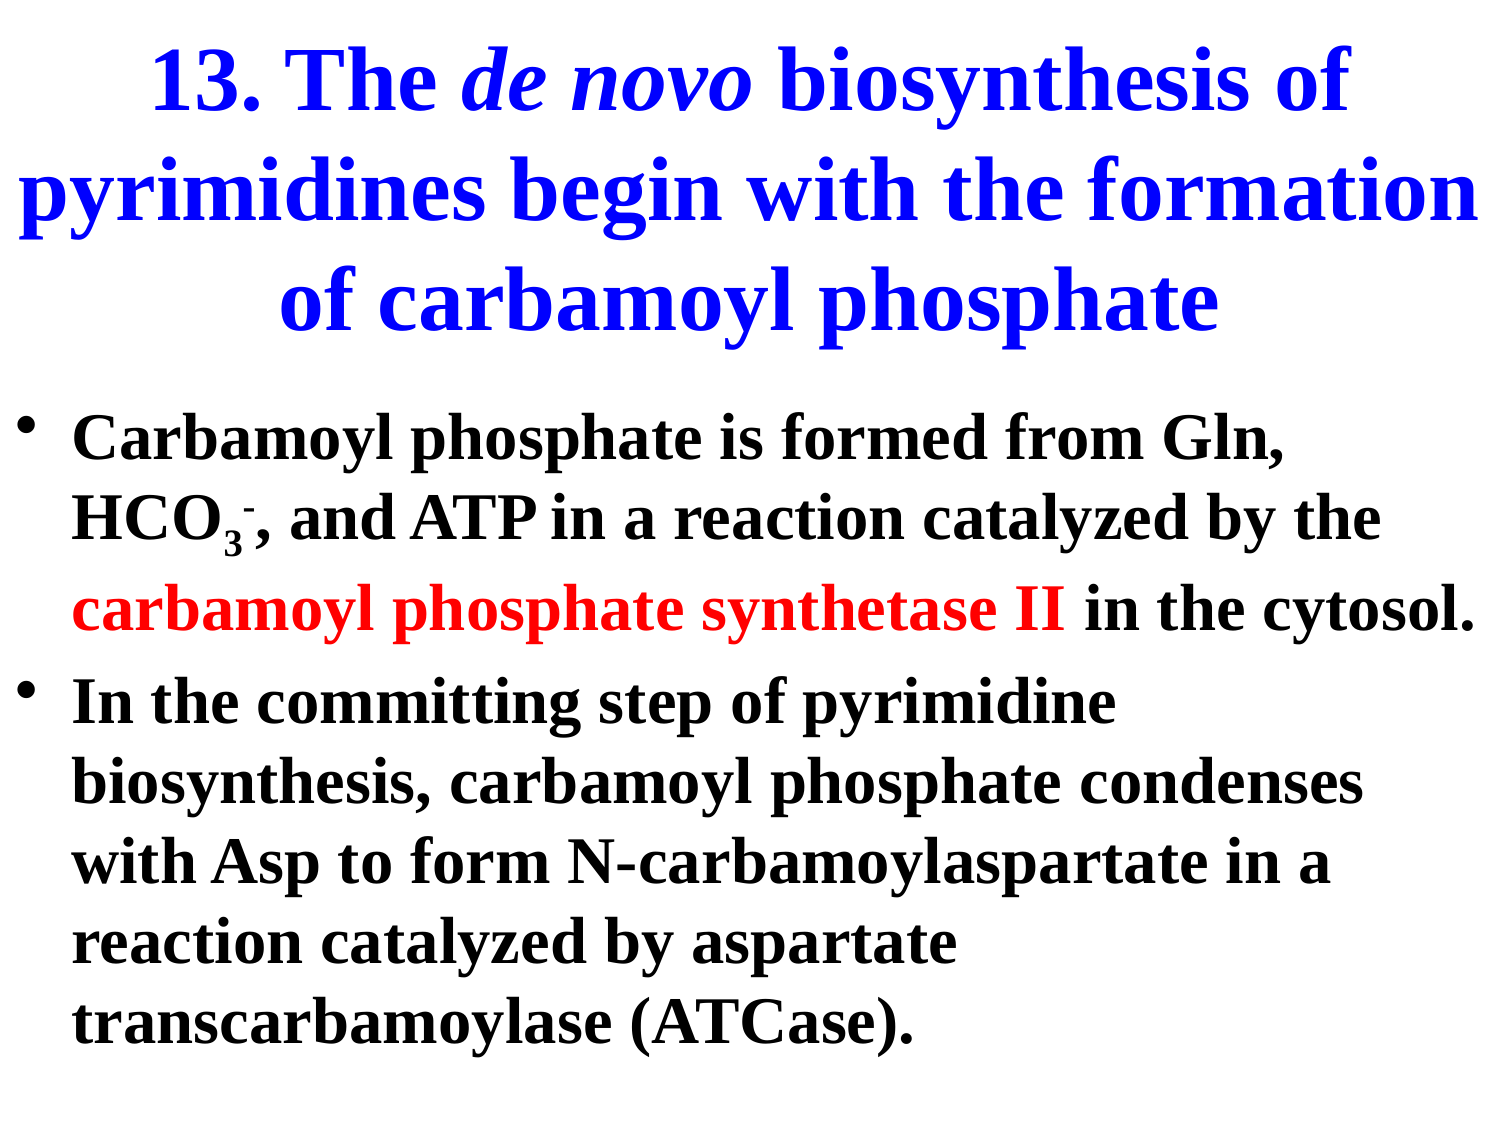

# 13. The de novo biosynthesis of pyrimidines begin with the formation of carbamoyl phosphate
Carbamoyl phosphate is formed from Gln, HCO3-, and ATP in a reaction catalyzed by the carbamoyl phosphate synthetase II in the cytosol.
In the committing step of pyrimidine biosynthesis, carbamoyl phosphate condenses with Asp to form N-carbamoylaspartate in a reaction catalyzed by aspartate transcarbamoylase (ATCase).